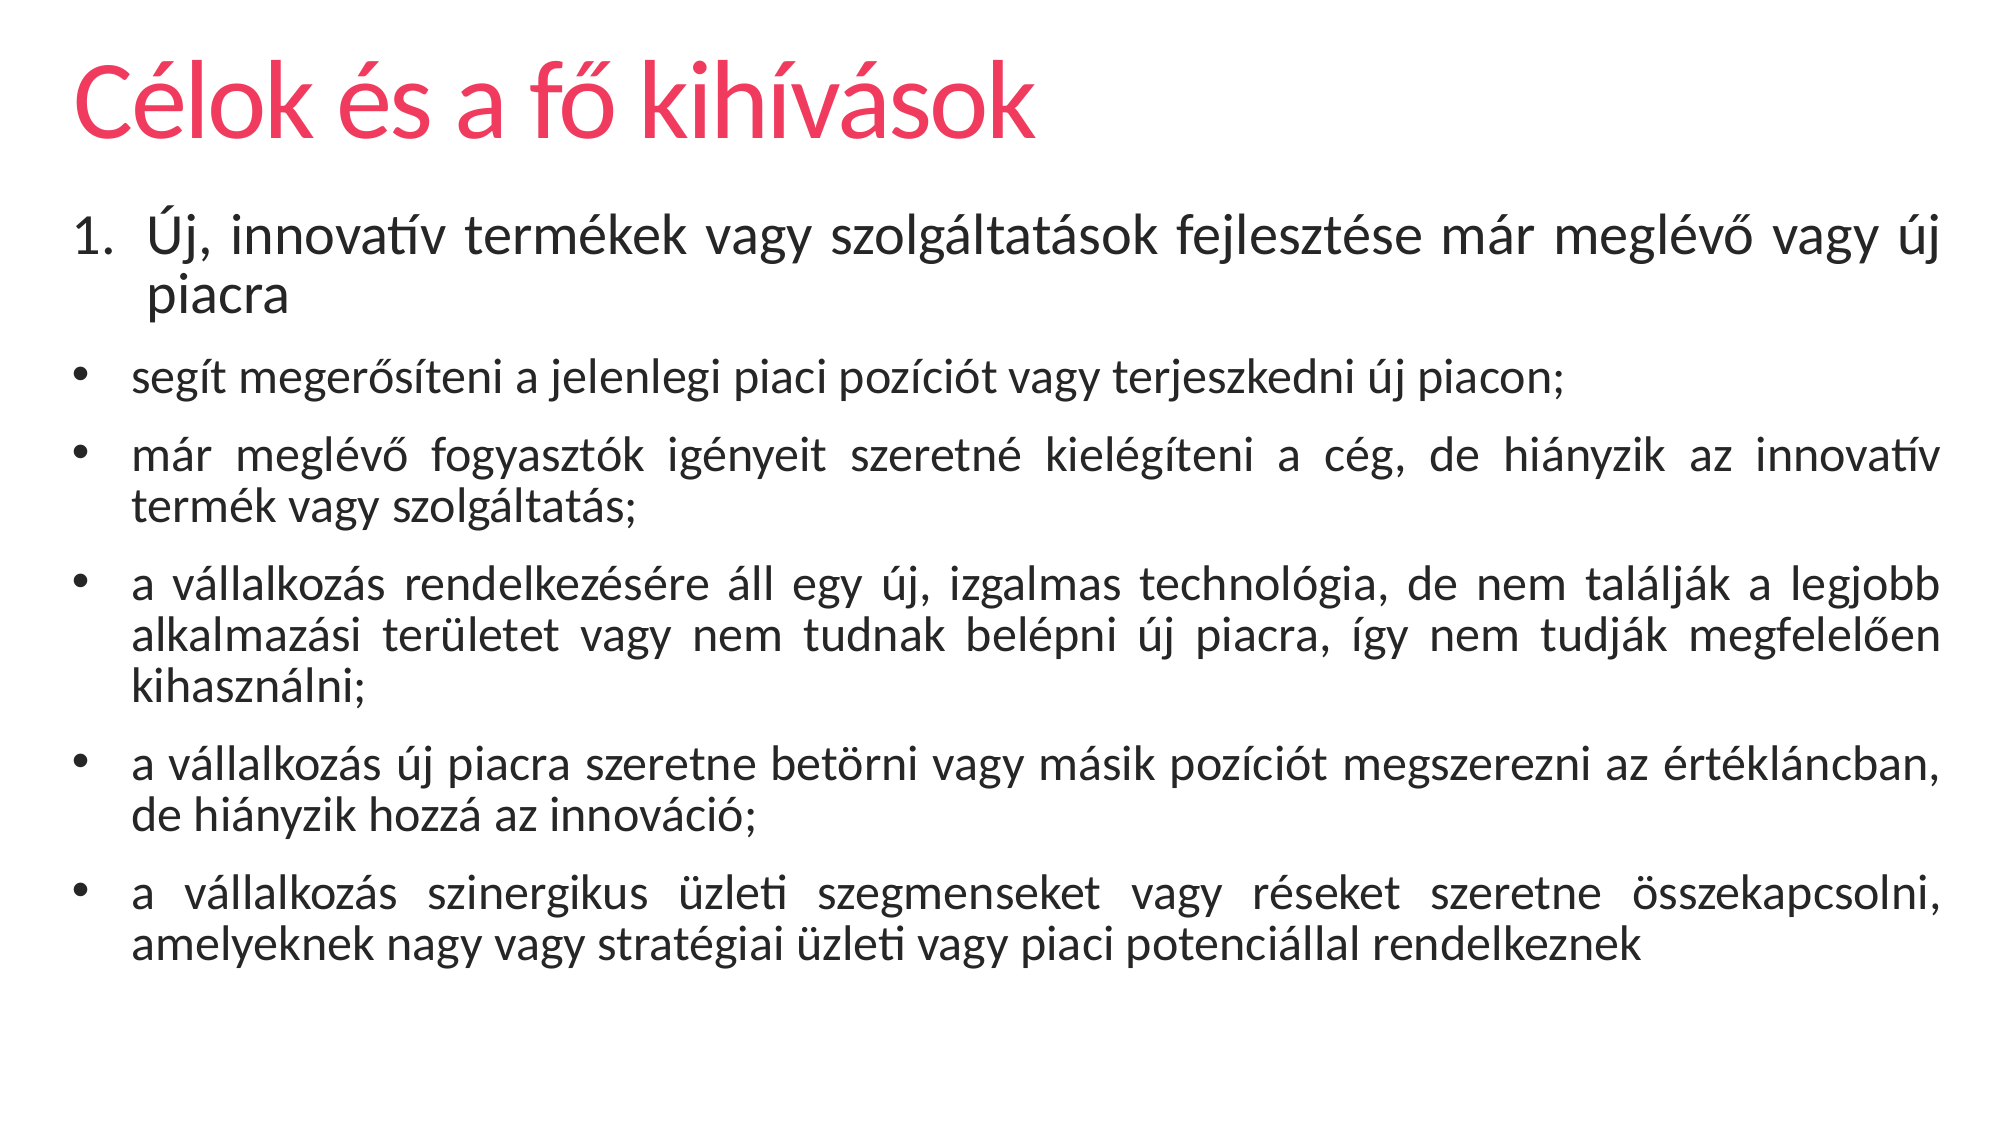

# Célok és a fő kihívások
Új, innovatív termékek vagy szolgáltatások fejlesztése már meglévő vagy új piacra
segít megerősíteni a jelenlegi piaci pozíciót vagy terjeszkedni új piacon;
már meglévő fogyasztók igényeit szeretné kielégíteni a cég, de hiányzik az innovatív termék vagy szolgáltatás;
a vállalkozás rendelkezésére áll egy új, izgalmas technológia, de nem találják a legjobb alkalmazási területet vagy nem tudnak belépni új piacra, így nem tudják megfelelően kihasználni;
a vállalkozás új piacra szeretne betörni vagy másik pozíciót megszerezni az értékláncban, de hiányzik hozzá az innováció;
a vállalkozás szinergikus üzleti szegmenseket vagy réseket szeretne összekapcsolni, amelyeknek nagy vagy stratégiai üzleti vagy piaci potenciállal rendelkeznek